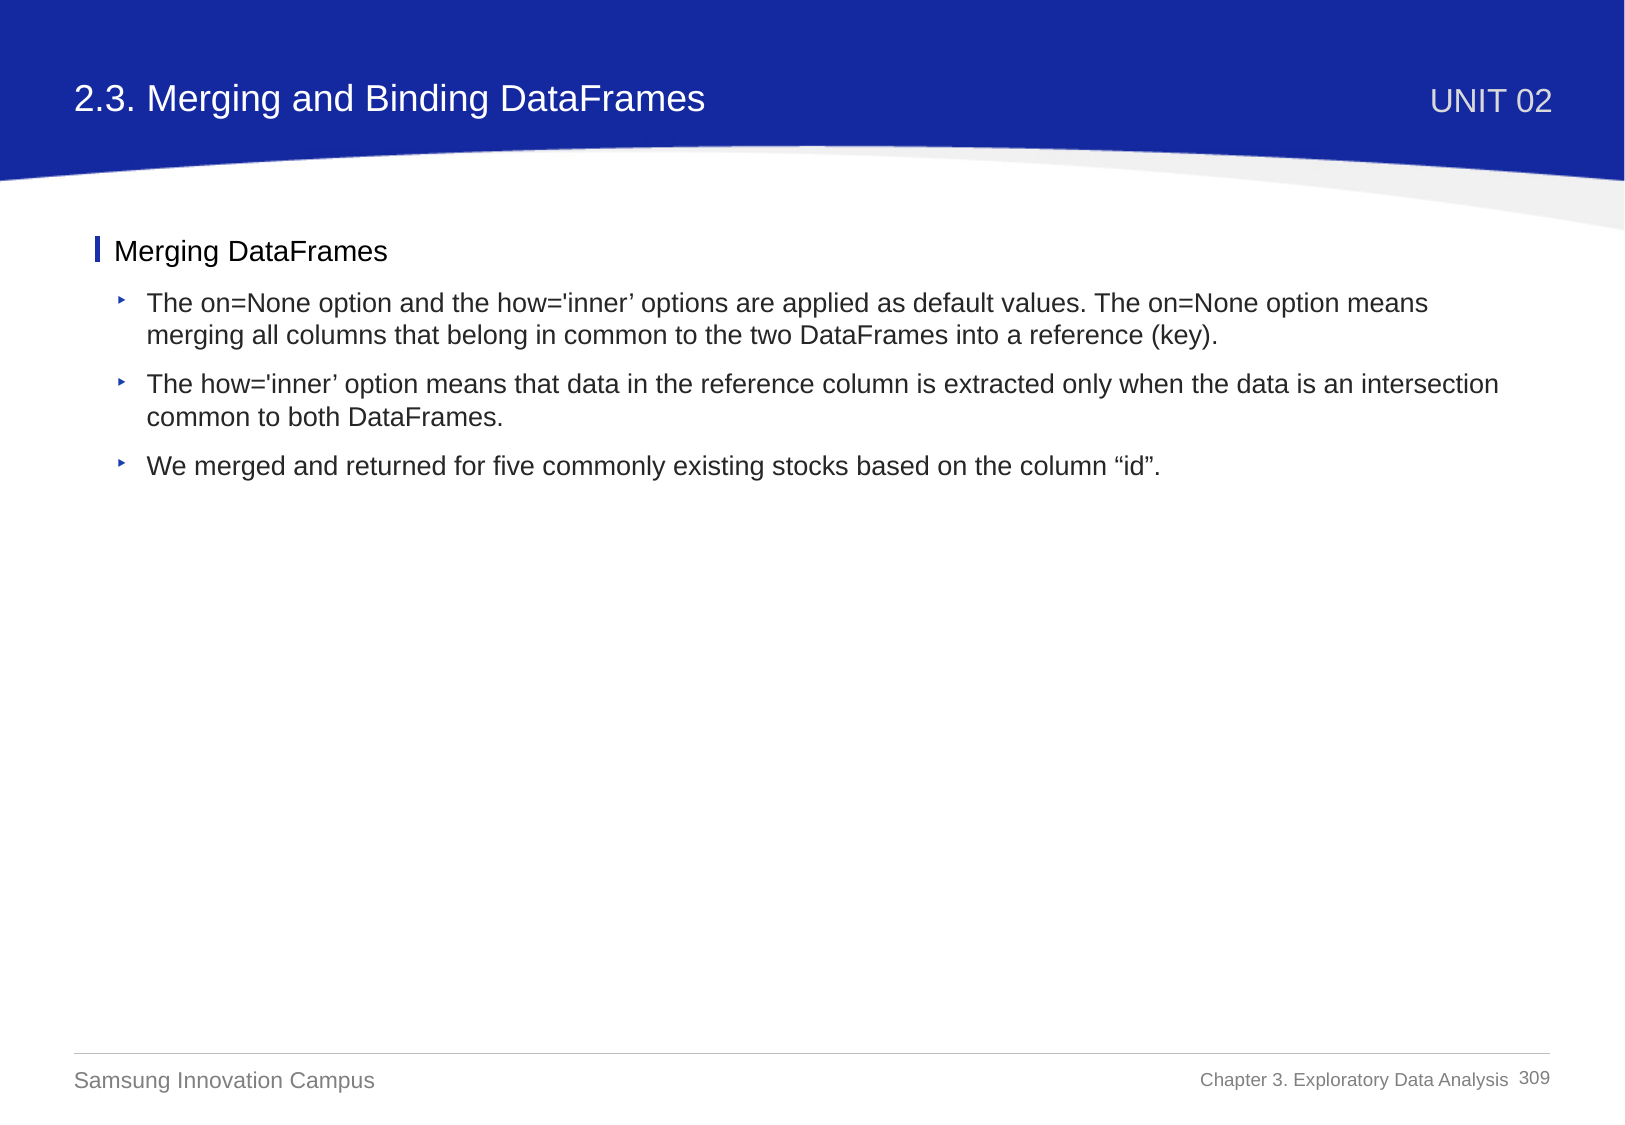

2.3. Merging and Binding DataFrames
UNIT 02
Merging DataFrames
The on=None option and the how='inner’ options are applied as default values. The on=None option means merging all columns that belong in common to the two DataFrames into a reference (key).
The how='inner’ option means that data in the reference column is extracted only when the data is an intersection common to both DataFrames.
We merged and returned for five commonly existing stocks based on the column “id”.